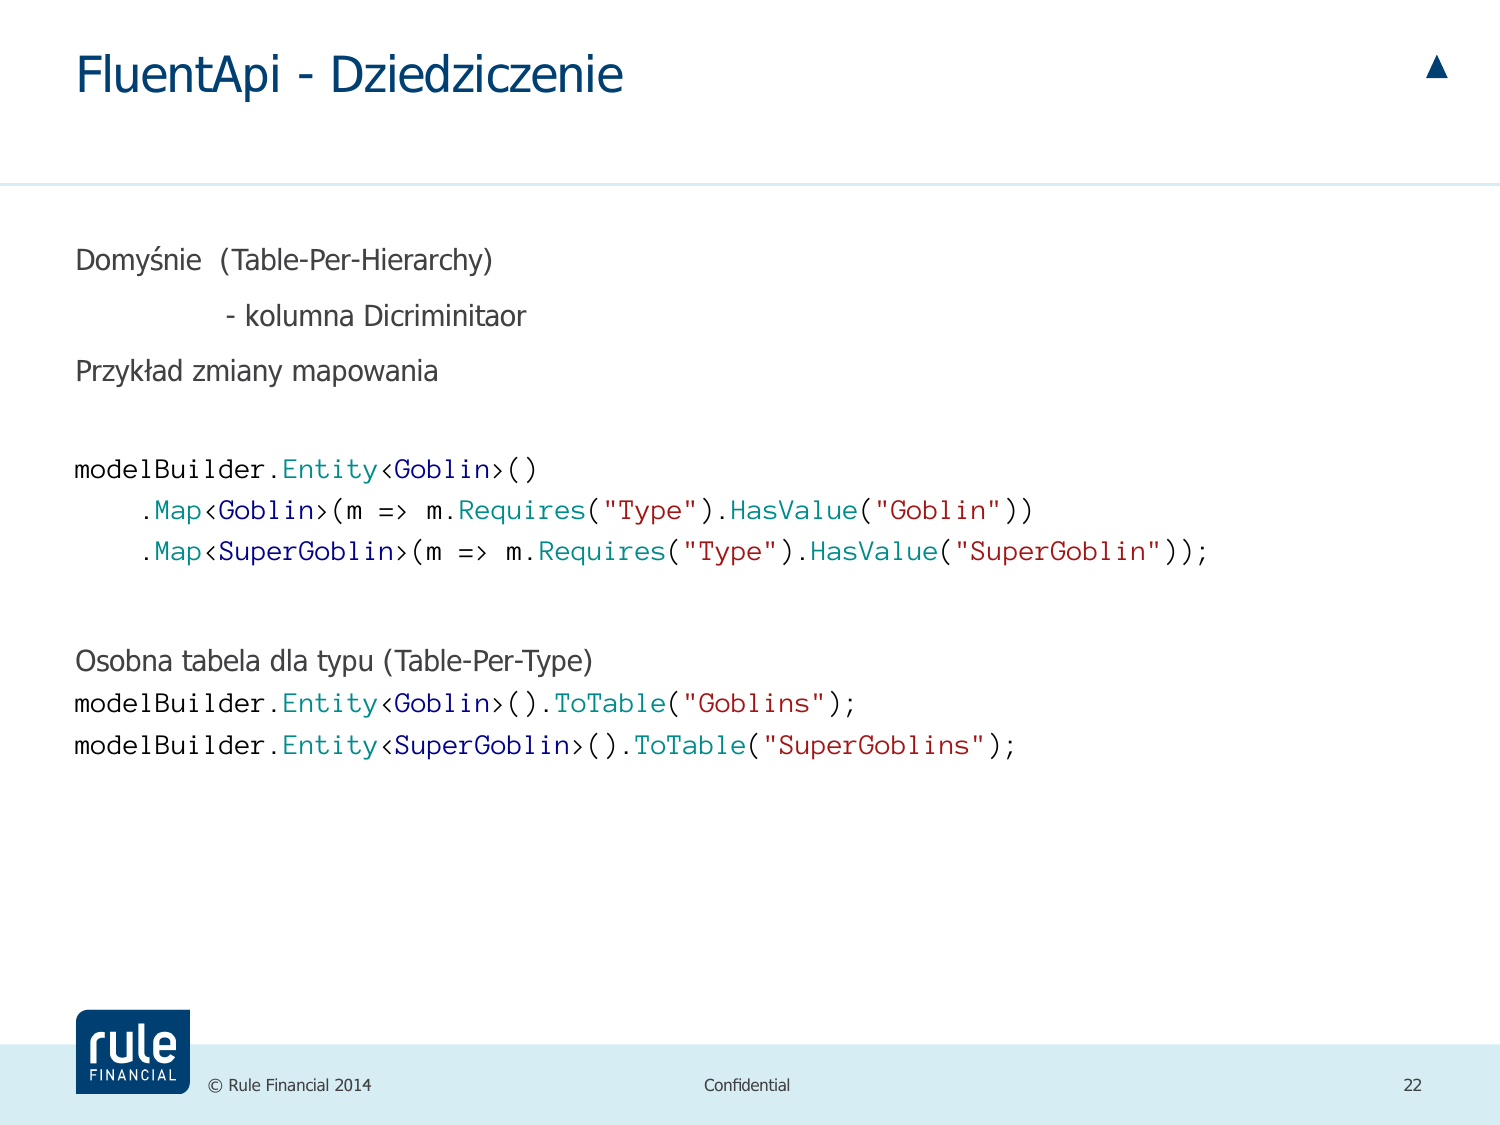

# FluentApi - Dziedziczenie

Domyśnie  (Table-Per-Hierarchy)
	- kolumna Dicriminitaor
Przykład zmiany mapowania

modelBuilder.Entity<Goblin>()
    .Map<Goblin>(m => m.Requires("Type").HasValue("Goblin"))
    .Map<SuperGoblin>(m => m.Requires("Type").HasValue("SuperGoblin"));

Osobna tabela dla typu (Table-Per-Type)
modelBuilder.Entity<Goblin>().ToTable("Goblins");
modelBuilder.Entity<SuperGoblin>().ToTable("SuperGoblins");